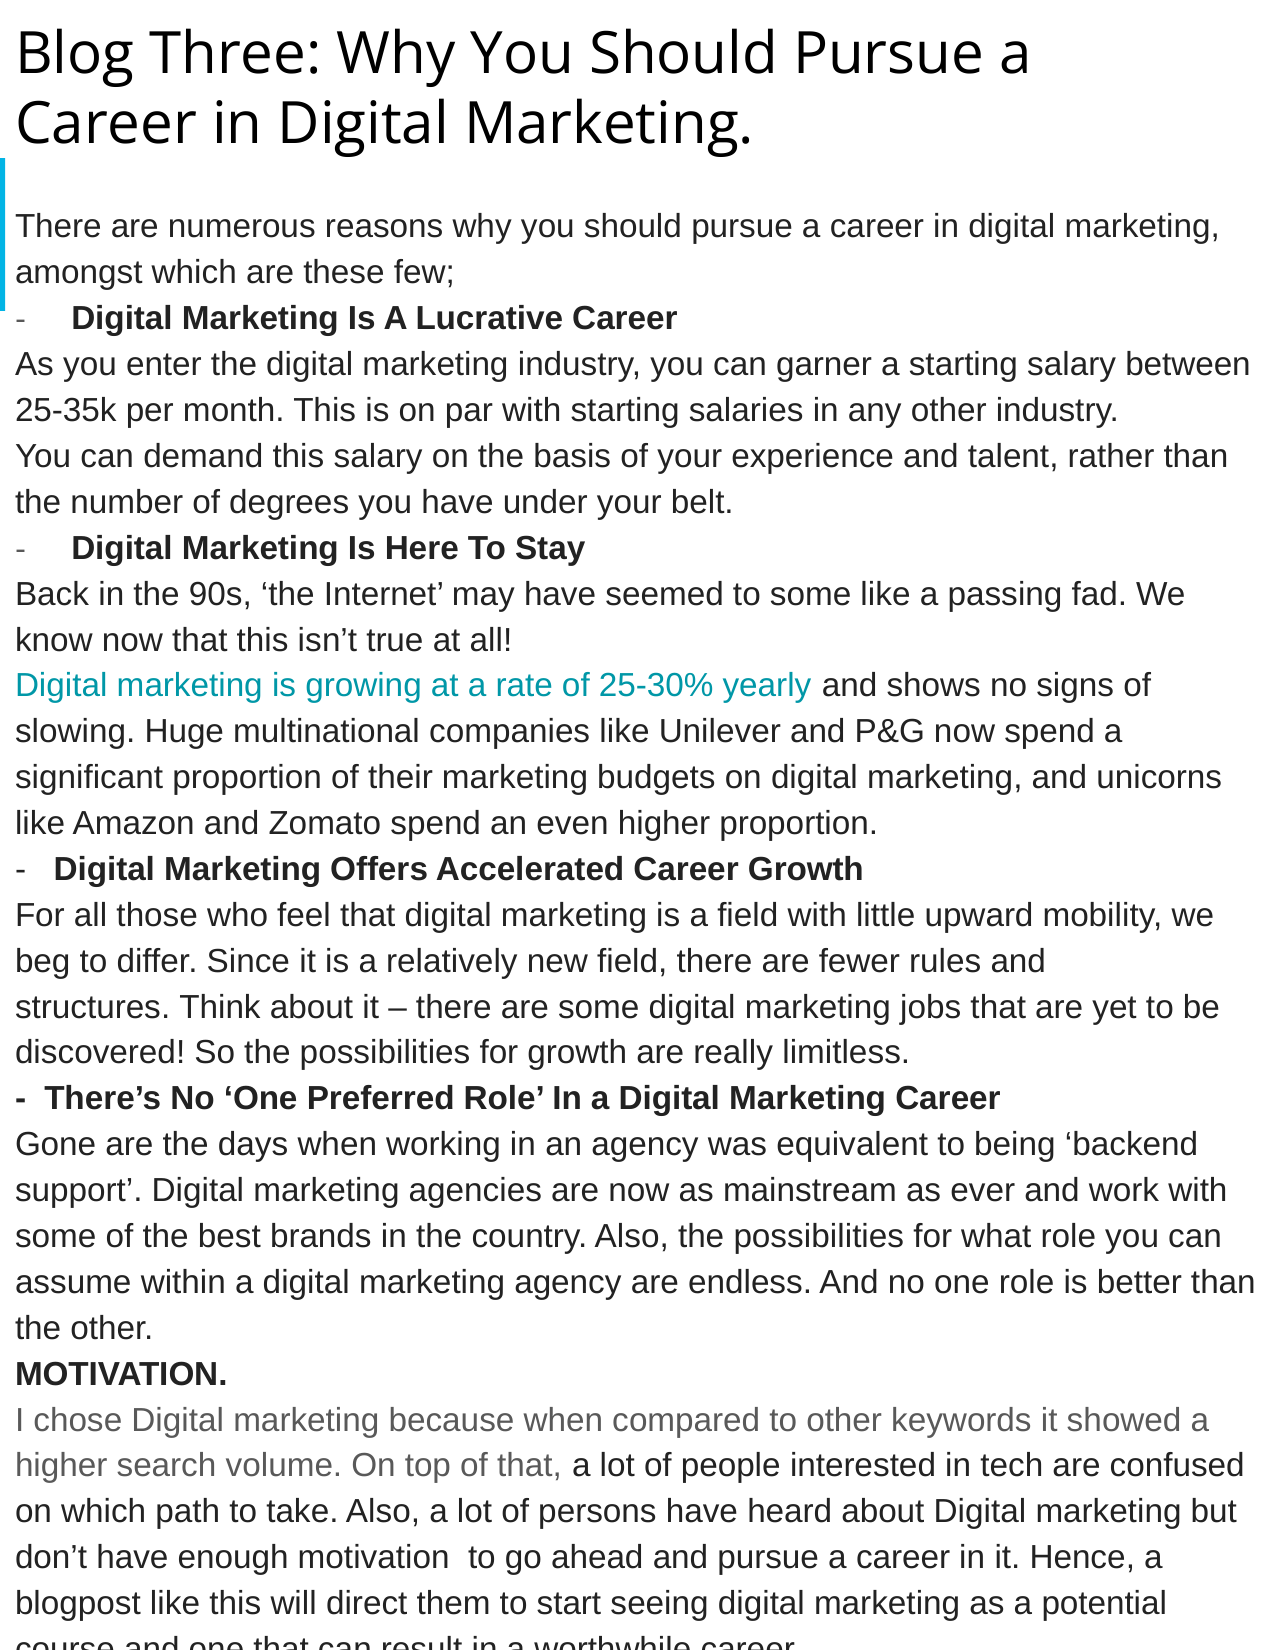

# Blog Three: Why You Should Pursue a Career in Digital Marketing.
There are numerous reasons why you should pursue a career in digital marketing, amongst which are these few;
Digital Marketing Is A Lucrative Career
As you enter the digital marketing industry, you can garner a starting salary between 25-35k per month. This is on par with starting salaries in any other industry.
You can demand this salary on the basis of your experience and talent, rather than the number of degrees you have under your belt.
Digital Marketing Is Here To Stay
Back in the 90s, ‘the Internet’ may have seemed to some like a passing fad. We know now that this isn’t true at all! Digital marketing is growing at a rate of 25-30% yearly and shows no signs of slowing. Huge multinational companies like Unilever and P&G now spend a significant proportion of their marketing budgets on digital marketing, and unicorns like Amazon and Zomato spend an even higher proportion.
-   Digital Marketing Offers Accelerated Career Growth
For all those who feel that digital marketing is a field with little upward mobility, we beg to differ. Since it is a relatively new field, there are fewer rules and structures. Think about it – there are some digital marketing jobs that are yet to be discovered! So the possibilities for growth are really limitless.
-  There’s No ‘One Preferred Role’ In a Digital Marketing Career
Gone are the days when working in an agency was equivalent to being ‘backend support’. Digital marketing agencies are now as mainstream as ever and work with some of the best brands in the country. Also, the possibilities for what role you can assume within a digital marketing agency are endless. And no one role is better than the other.
MOTIVATION.
I chose Digital marketing because when compared to other keywords it showed a higher search volume. On top of that, a lot of people interested in tech are confused on which path to take. Also, a lot of persons have heard about Digital marketing but don’t have enough motivation  to go ahead and pursue a career in it. Hence, a blogpost like this will direct them to start seeing digital marketing as a potential course and one that can result in a worthwhile career.